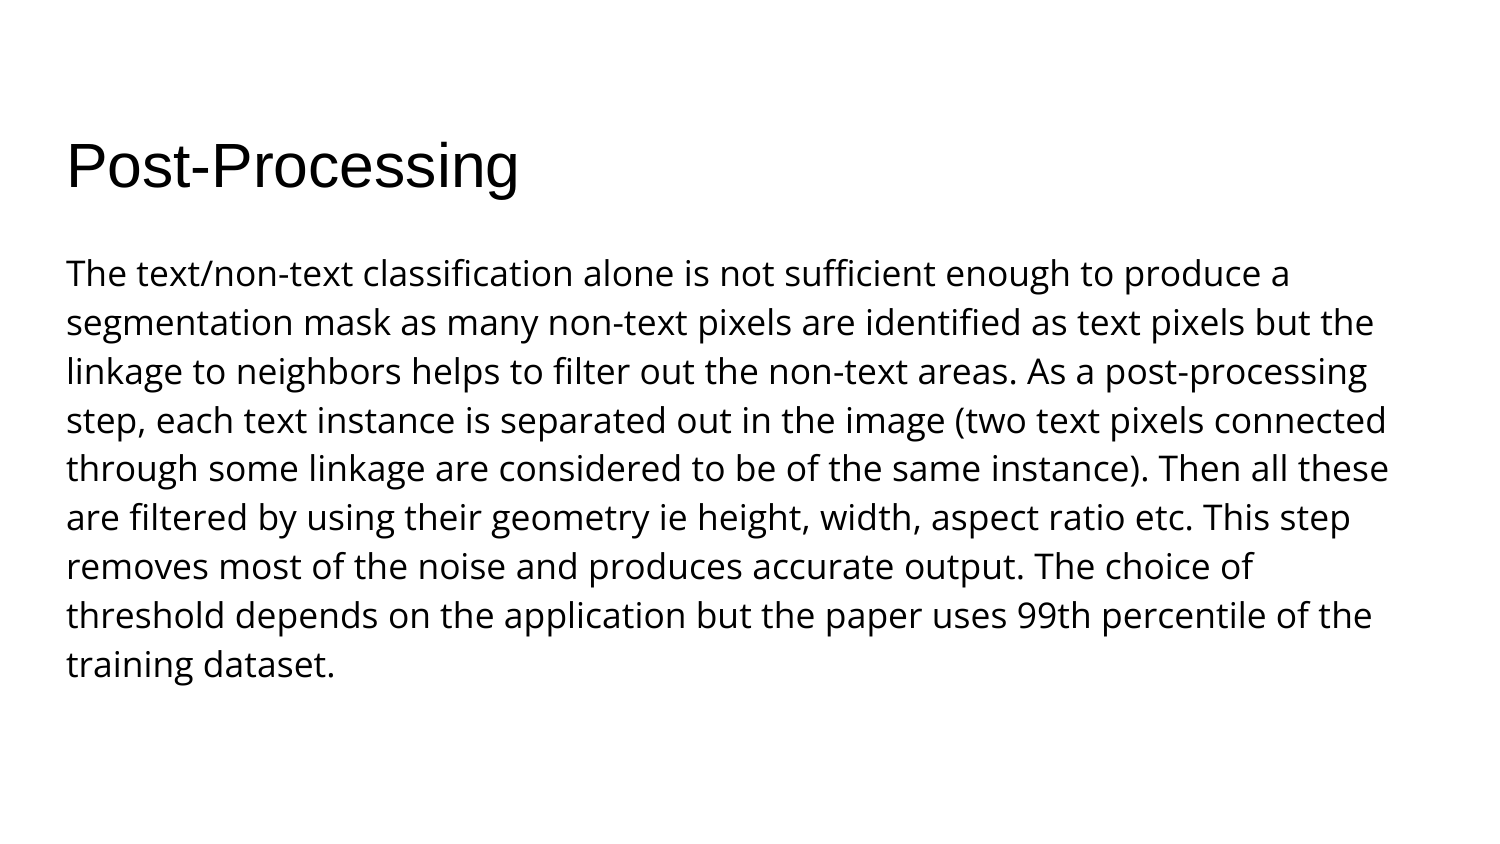

# Post-Processing
The text/non-text classification alone is not sufficient enough to produce a segmentation mask as many non-text pixels are identified as text pixels but the linkage to neighbors helps to filter out the non-text areas. As a post-processing step, each text instance is separated out in the image (two text pixels connected through some linkage are considered to be of the same instance). Then all these are filtered by using their geometry ie height, width, aspect ratio etc. This step removes most of the noise and produces accurate output. The choice of threshold depends on the application but the paper uses 99th percentile of the training dataset.